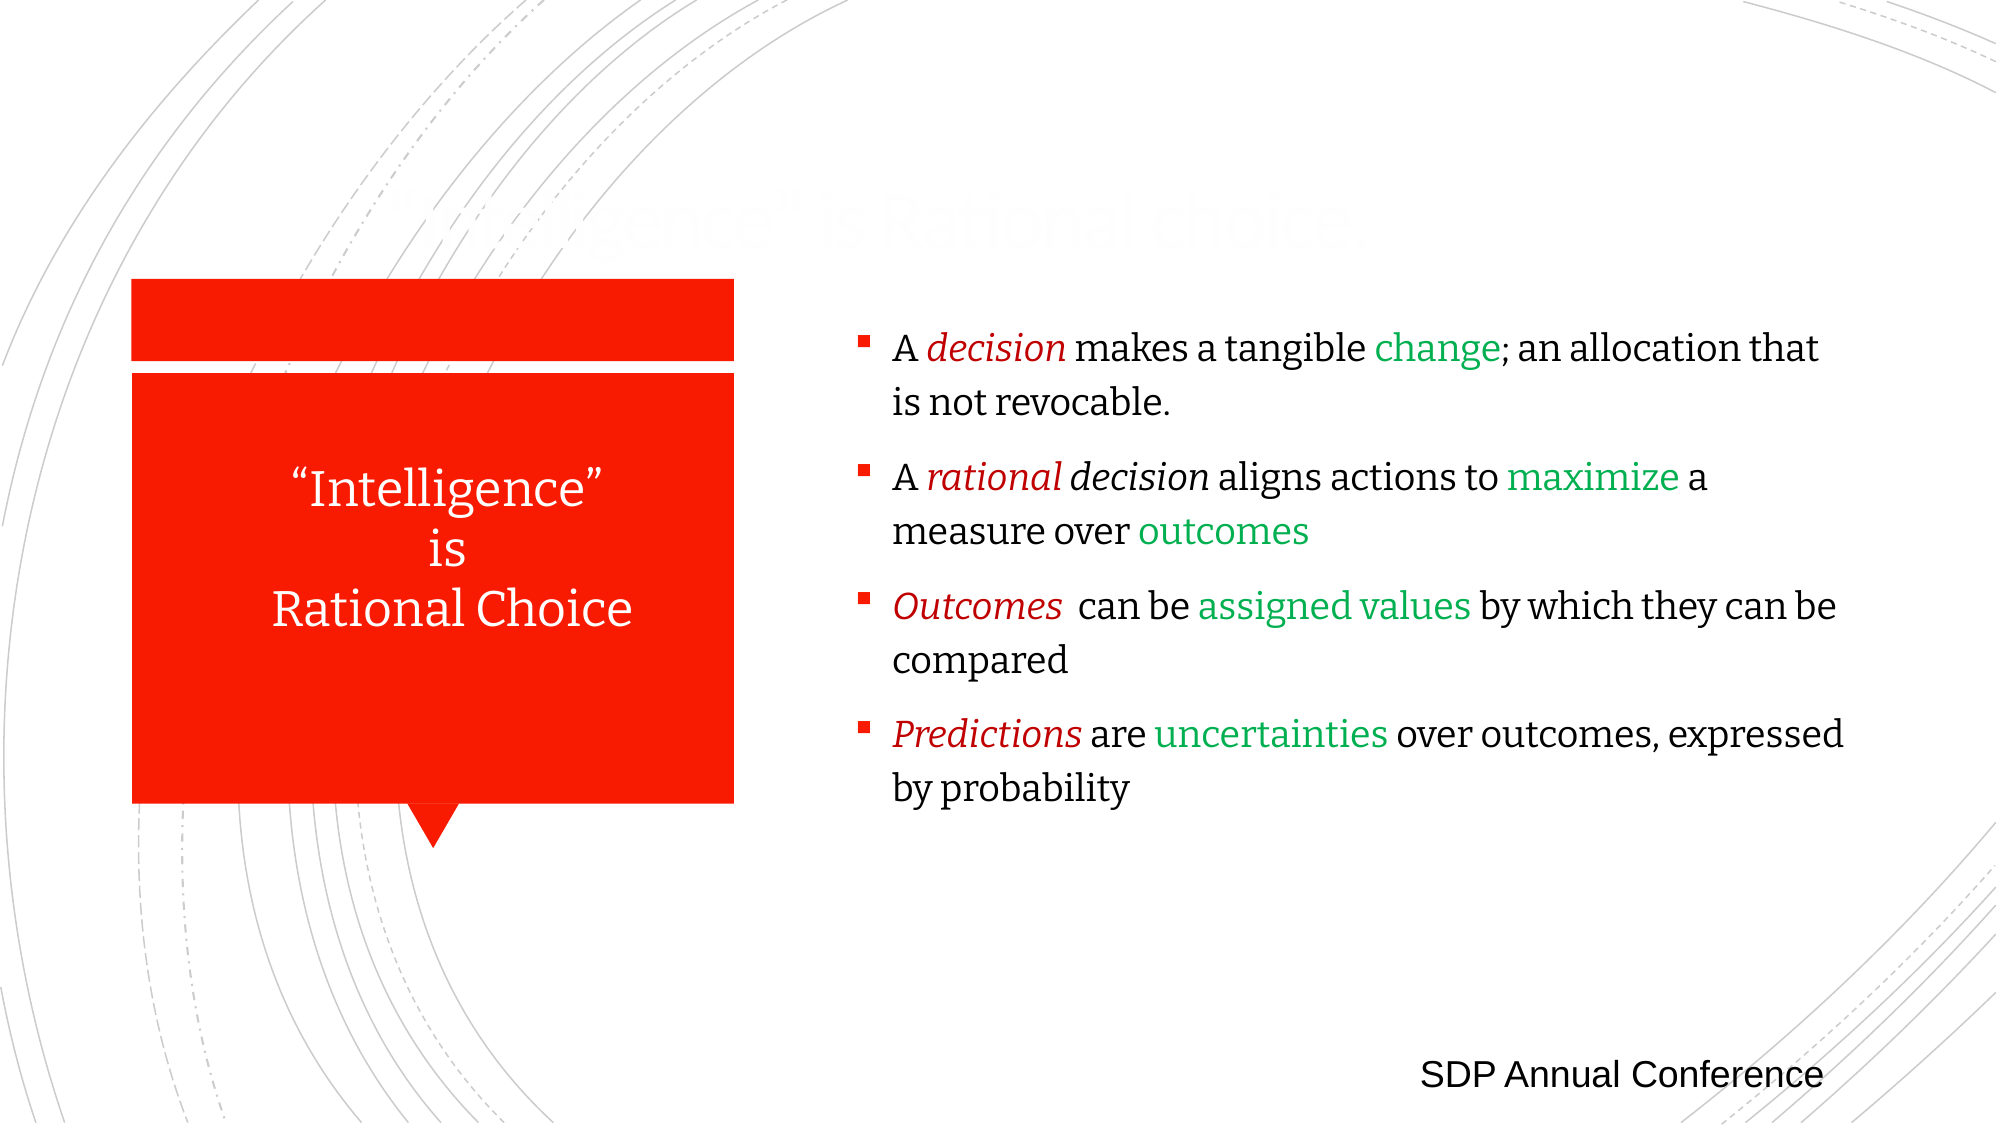

A decision makes a tangible change; an allocation that is not revocable.
A rational decision aligns actions to maximize a measure over outcomes
Outcomes  can be assigned values by which they can be compared
Predictions are uncertainties over outcomes, expressed by probability
# “Intelligence” is Rational choice.
“Intelligence”
is
Rational Choice